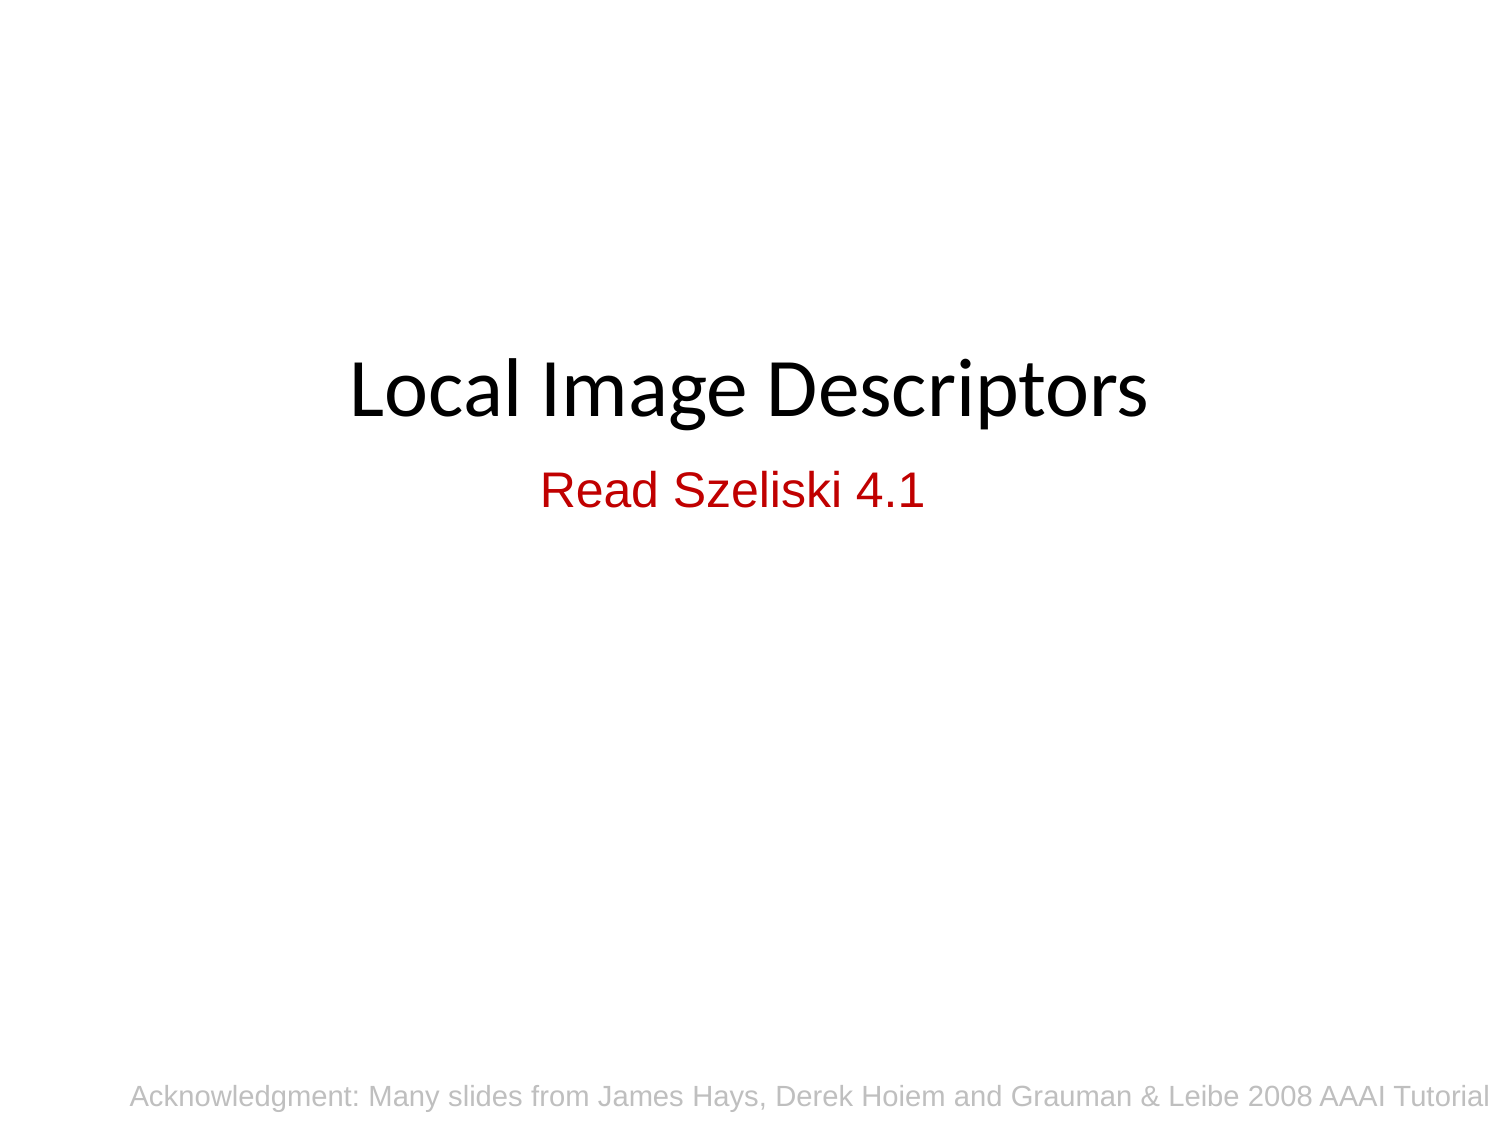

# Local Image Descriptors
Read Szeliski 4.1
Acknowledgment: Many slides from James Hays, Derek Hoiem and Grauman & Leibe 2008 AAAI Tutorial